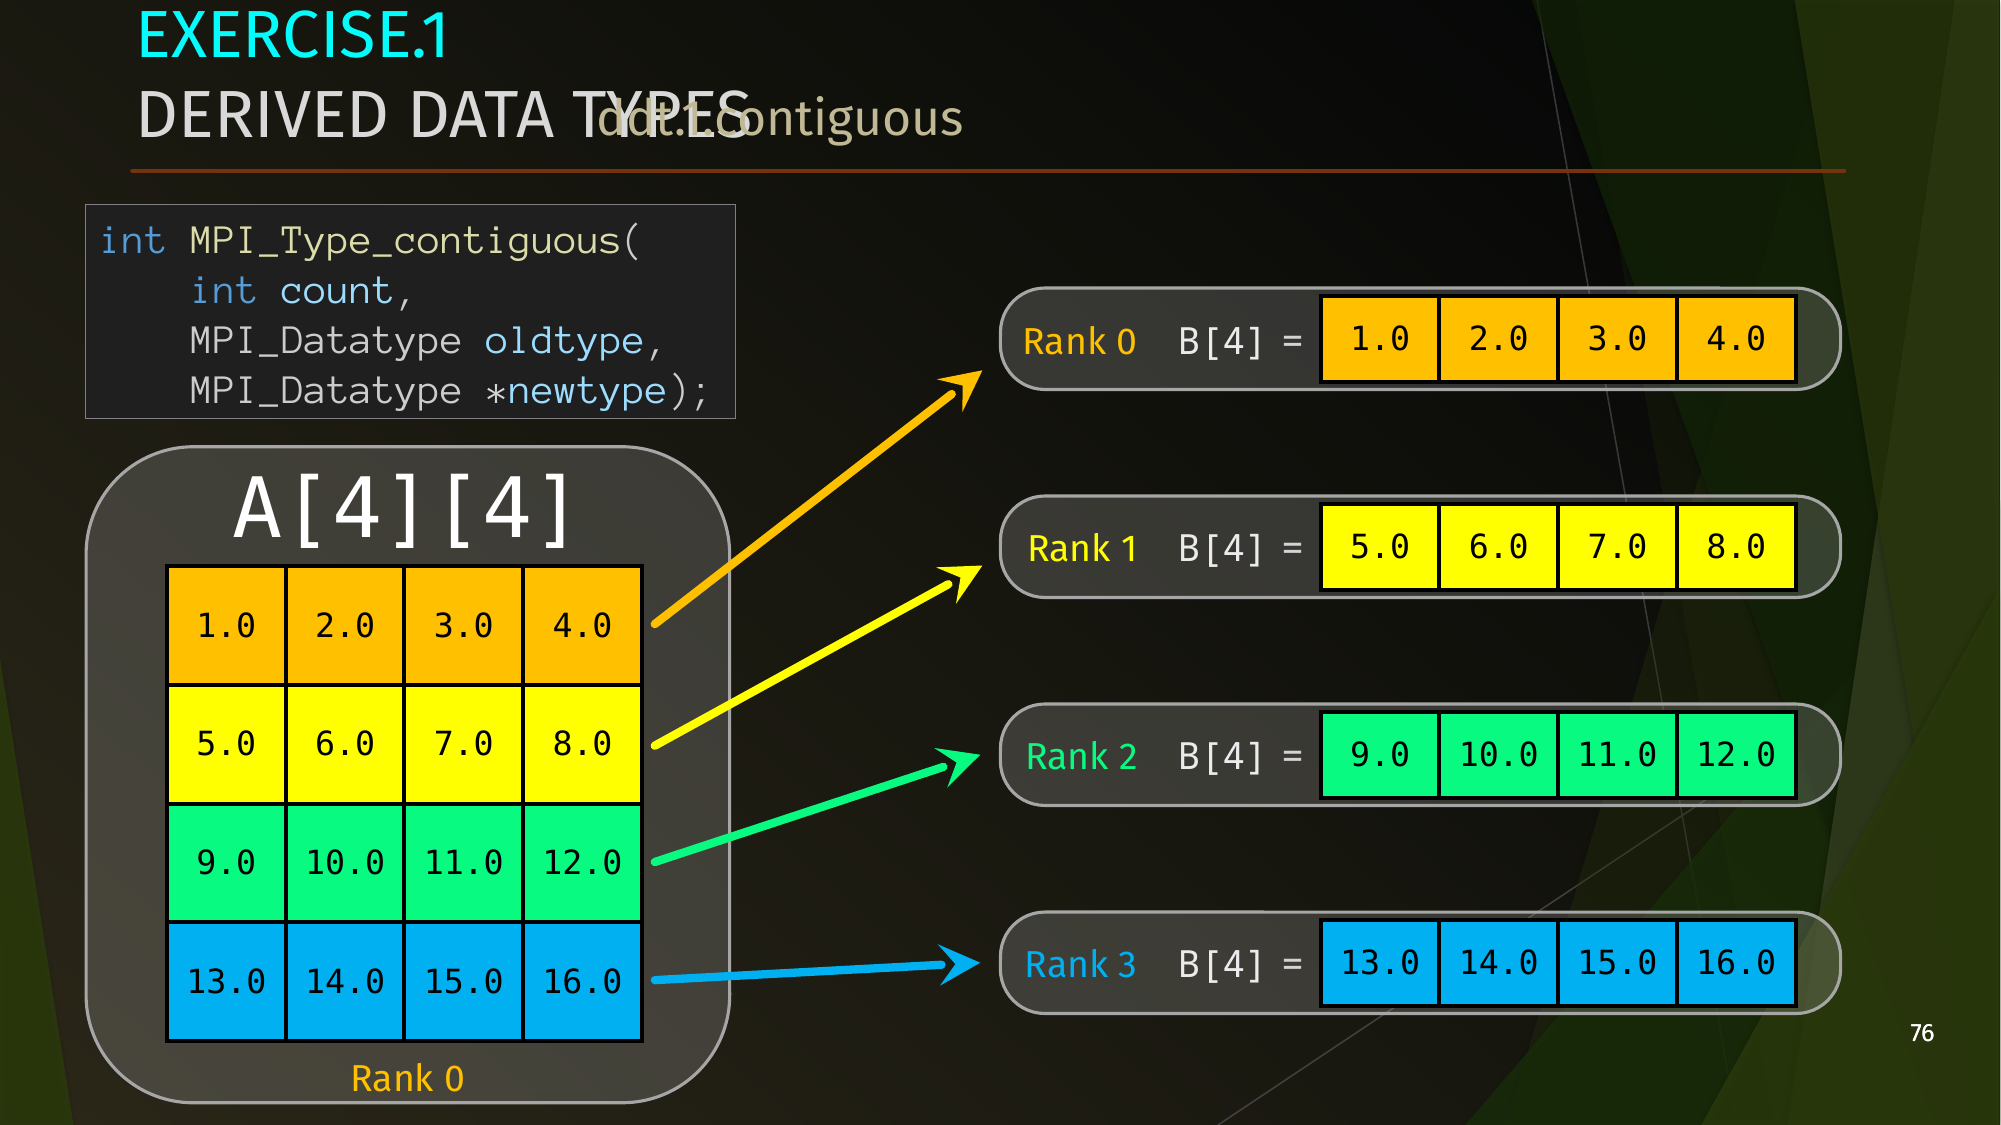

# Exercise.1				     					Derived Data Types

ddt.1.contiguous
int MPI_Type_contiguous(
    int count,
    MPI_Datatype oldtype,
    MPI_Datatype *newtype);

| 1.0 | 2.0 | 3.0 | 4.0 |
| --- | --- | --- | --- |
Rank 0    B[4] =

A[4][4]

| 5.0 | 6.0 | 7.0 | 8.0 |
| --- | --- | --- | --- |
Rank 1    B[4] =
| 1.0 | 2.0 | 3.0 | 4.0 |
| --- | --- | --- | --- |
| 5.0 | 6.0 | 7.0 | 8.0 |
| 9.0 | 10.0 | 11.0 | 12.0 |
| 13.0 | 14.0 | 15.0 | 16.0 |
| 1.0 | 2.0 | 3.0 | 4.0 |
| --- | --- | --- | --- |
| 5.0 | 6.0 | 7.0 | 8.0 |
| 9.0 | 10.0 | 11.0 | 12.0 |
| 13.0 | 14.0 | 15.0 | 16.0 |

| 9.0 | 10.0 | 11.0 | 12.0 |
| --- | --- | --- | --- |
Rank 2    B[4] =

| 13.0 | 14.0 | 15.0 | 16.0 |
| --- | --- | --- | --- |
Rank 3    B[4] =
76
76
Rank 0